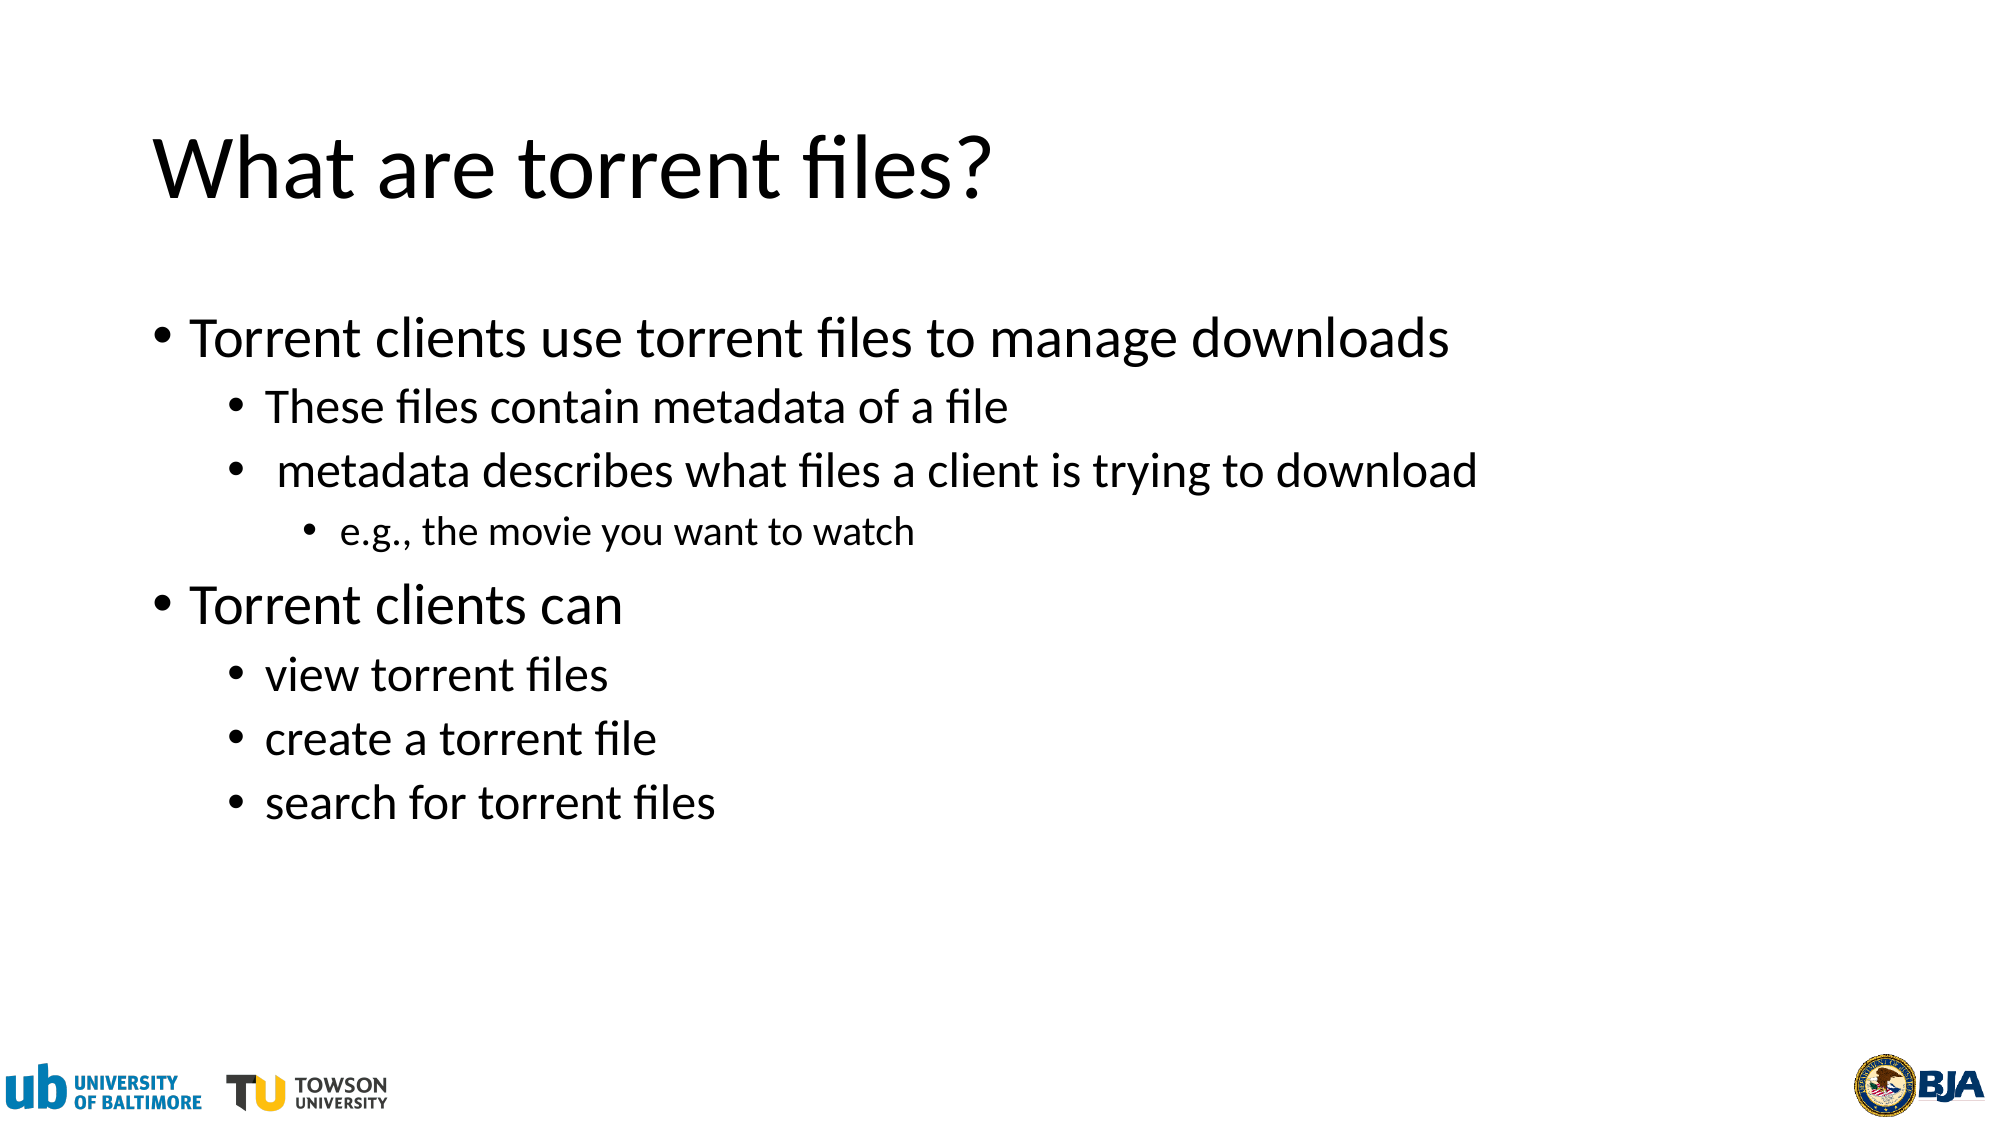

# What are torrent files?
Torrent clients use torrent files to manage downloads
These files contain metadata of a file
 metadata describes what files a client is trying to download
e.g., the movie you want to watch
Torrent clients can
view torrent files
create a torrent file
search for torrent files